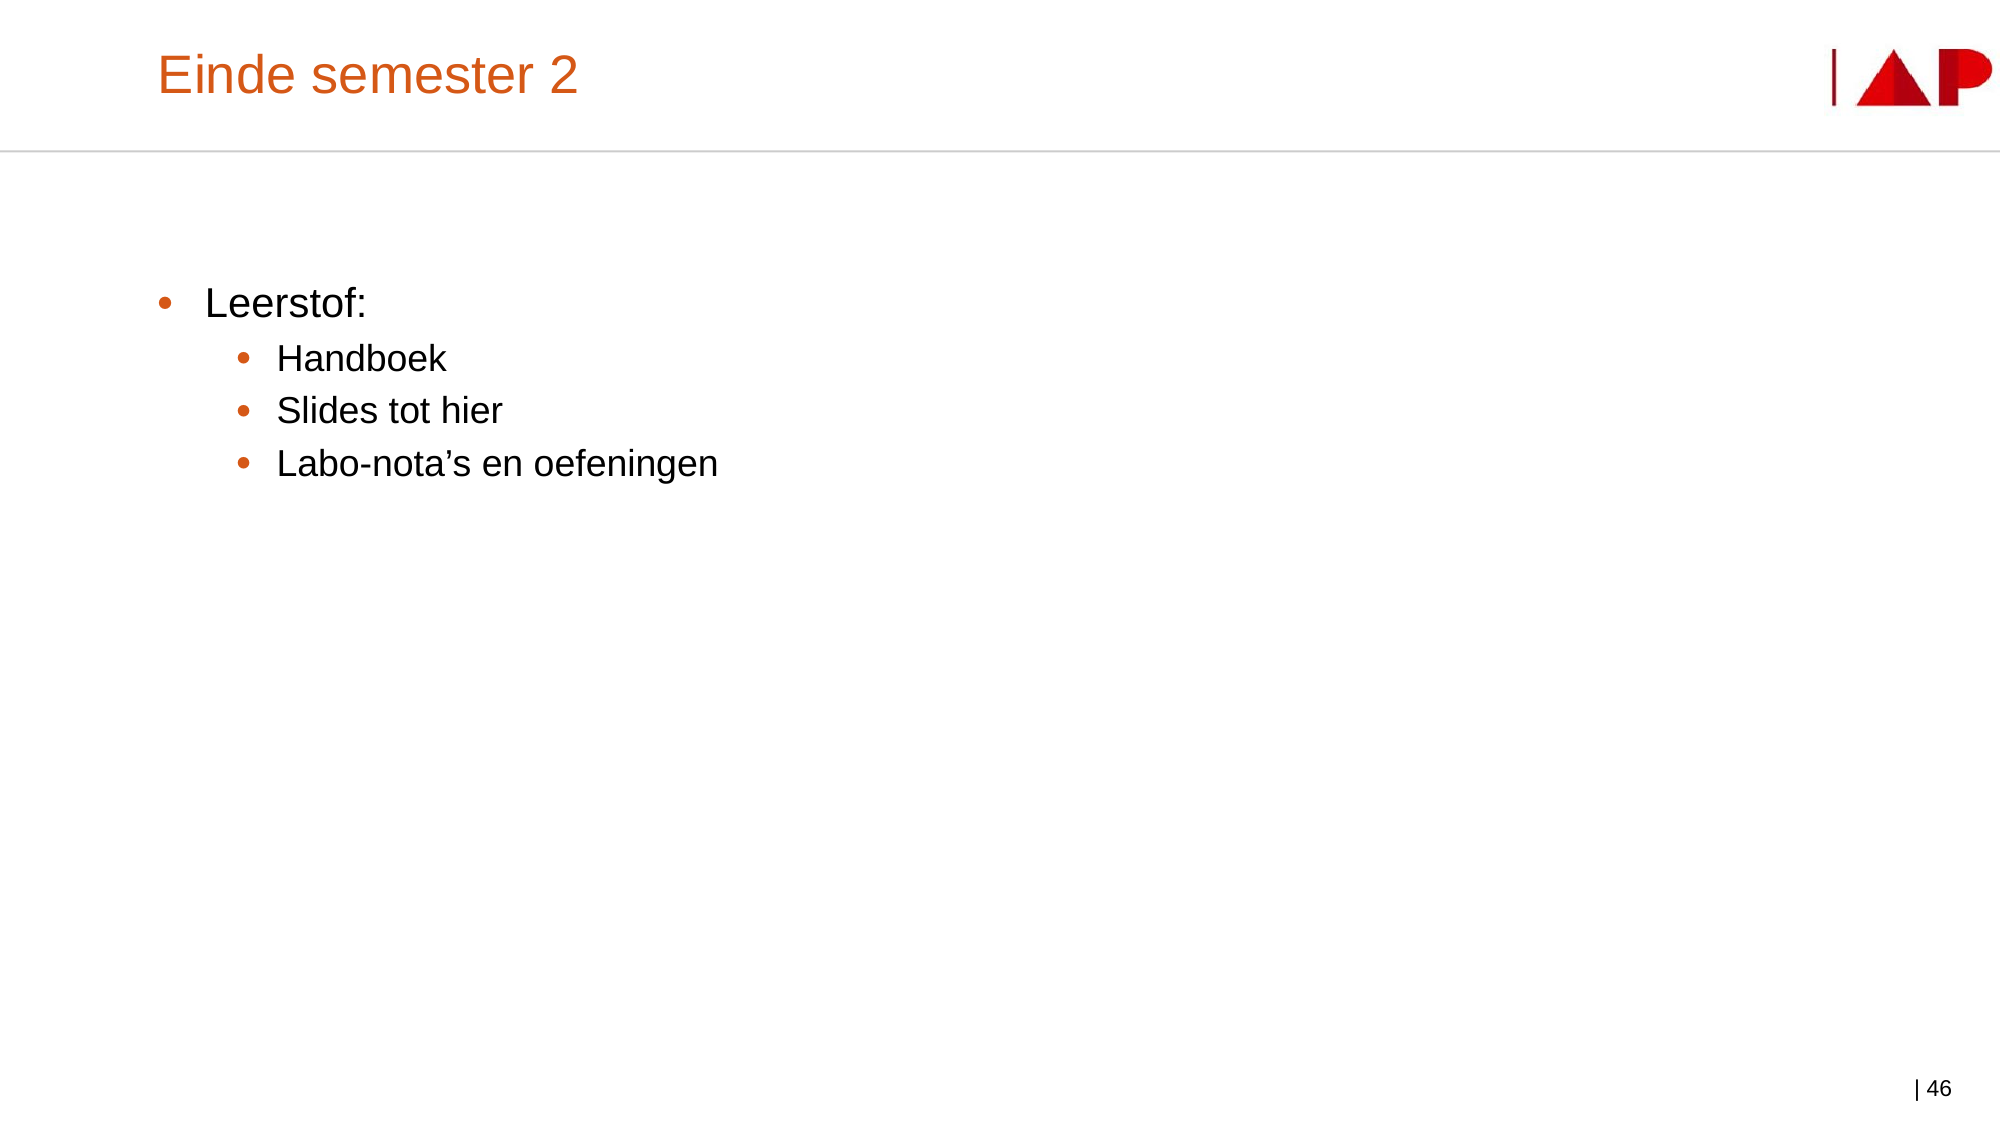

# Einde semester 2

Leerstof:
Handboek
Slides tot hier
Labo-nota’s en oefeningen
| 46